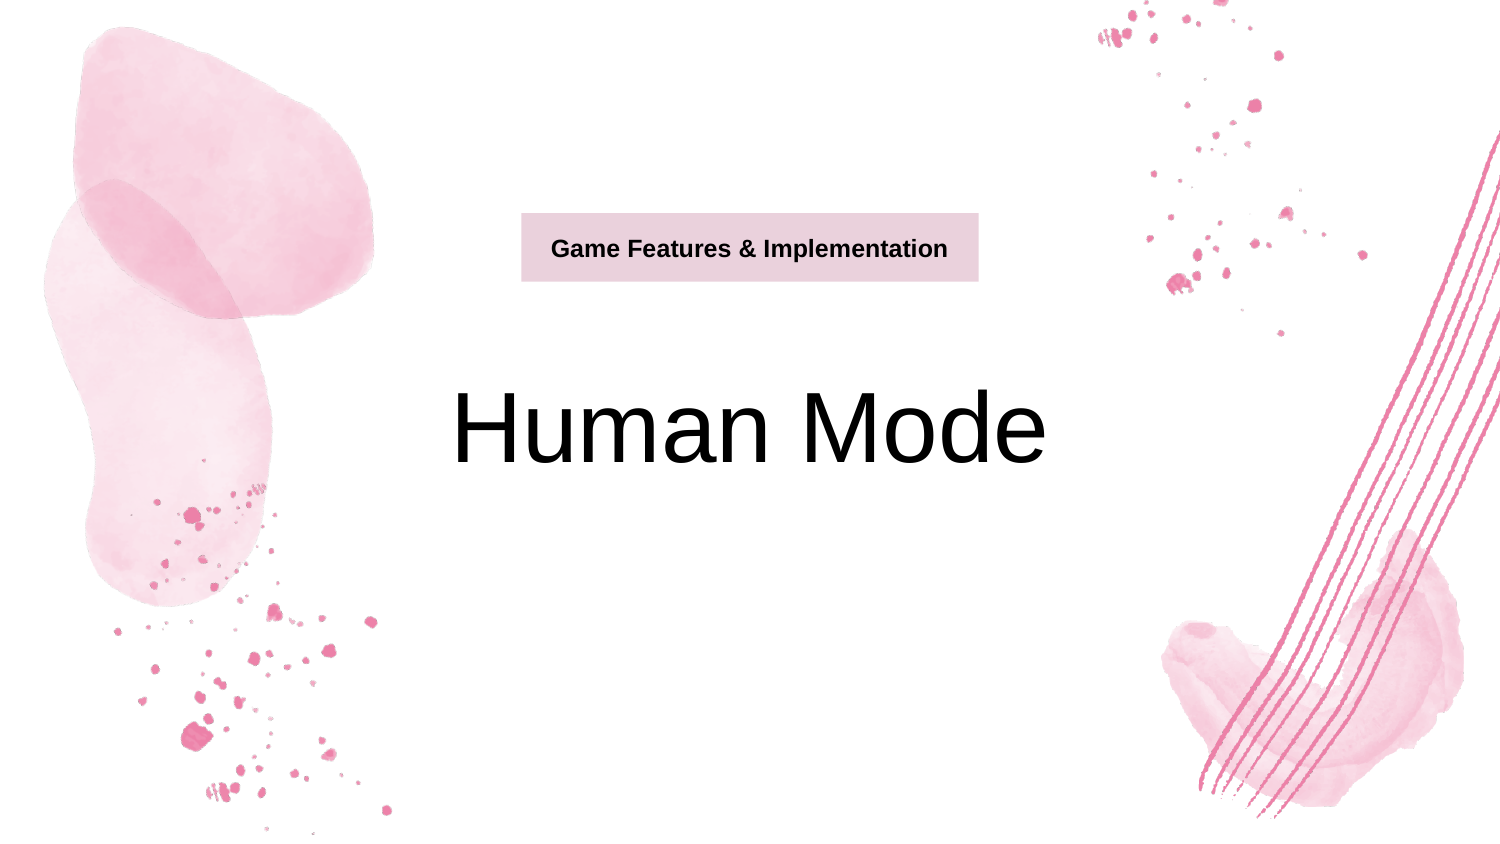

Game Features & Implementation
# Human Mode